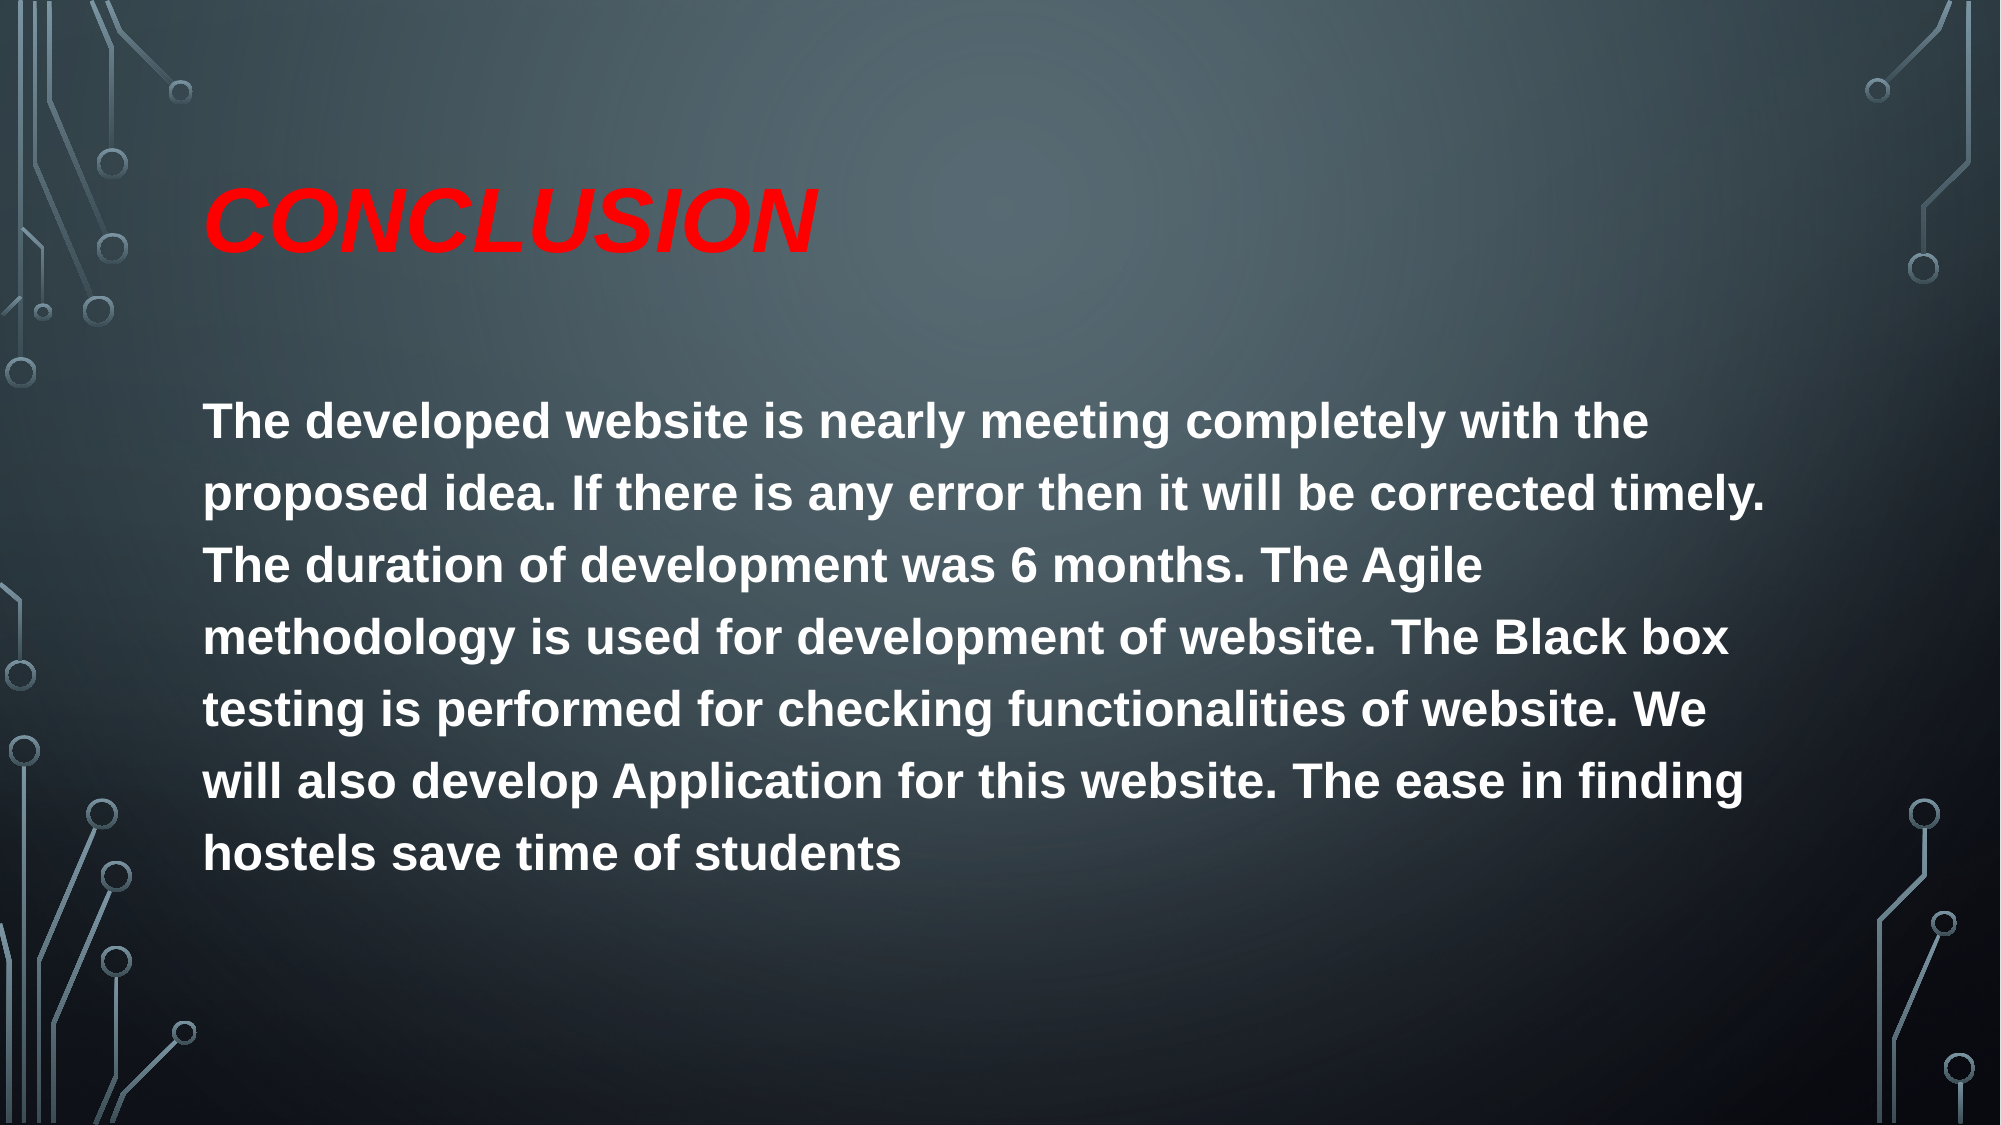

# conclusion
The developed website is nearly meeting completely with the proposed idea. If there is any error then it will be corrected timely. The duration of development was 6 months. The Agile methodology is used for development of website. The Black box testing is performed for checking functionalities of website. We will also develop Application for this website. The ease in finding hostels save time of students